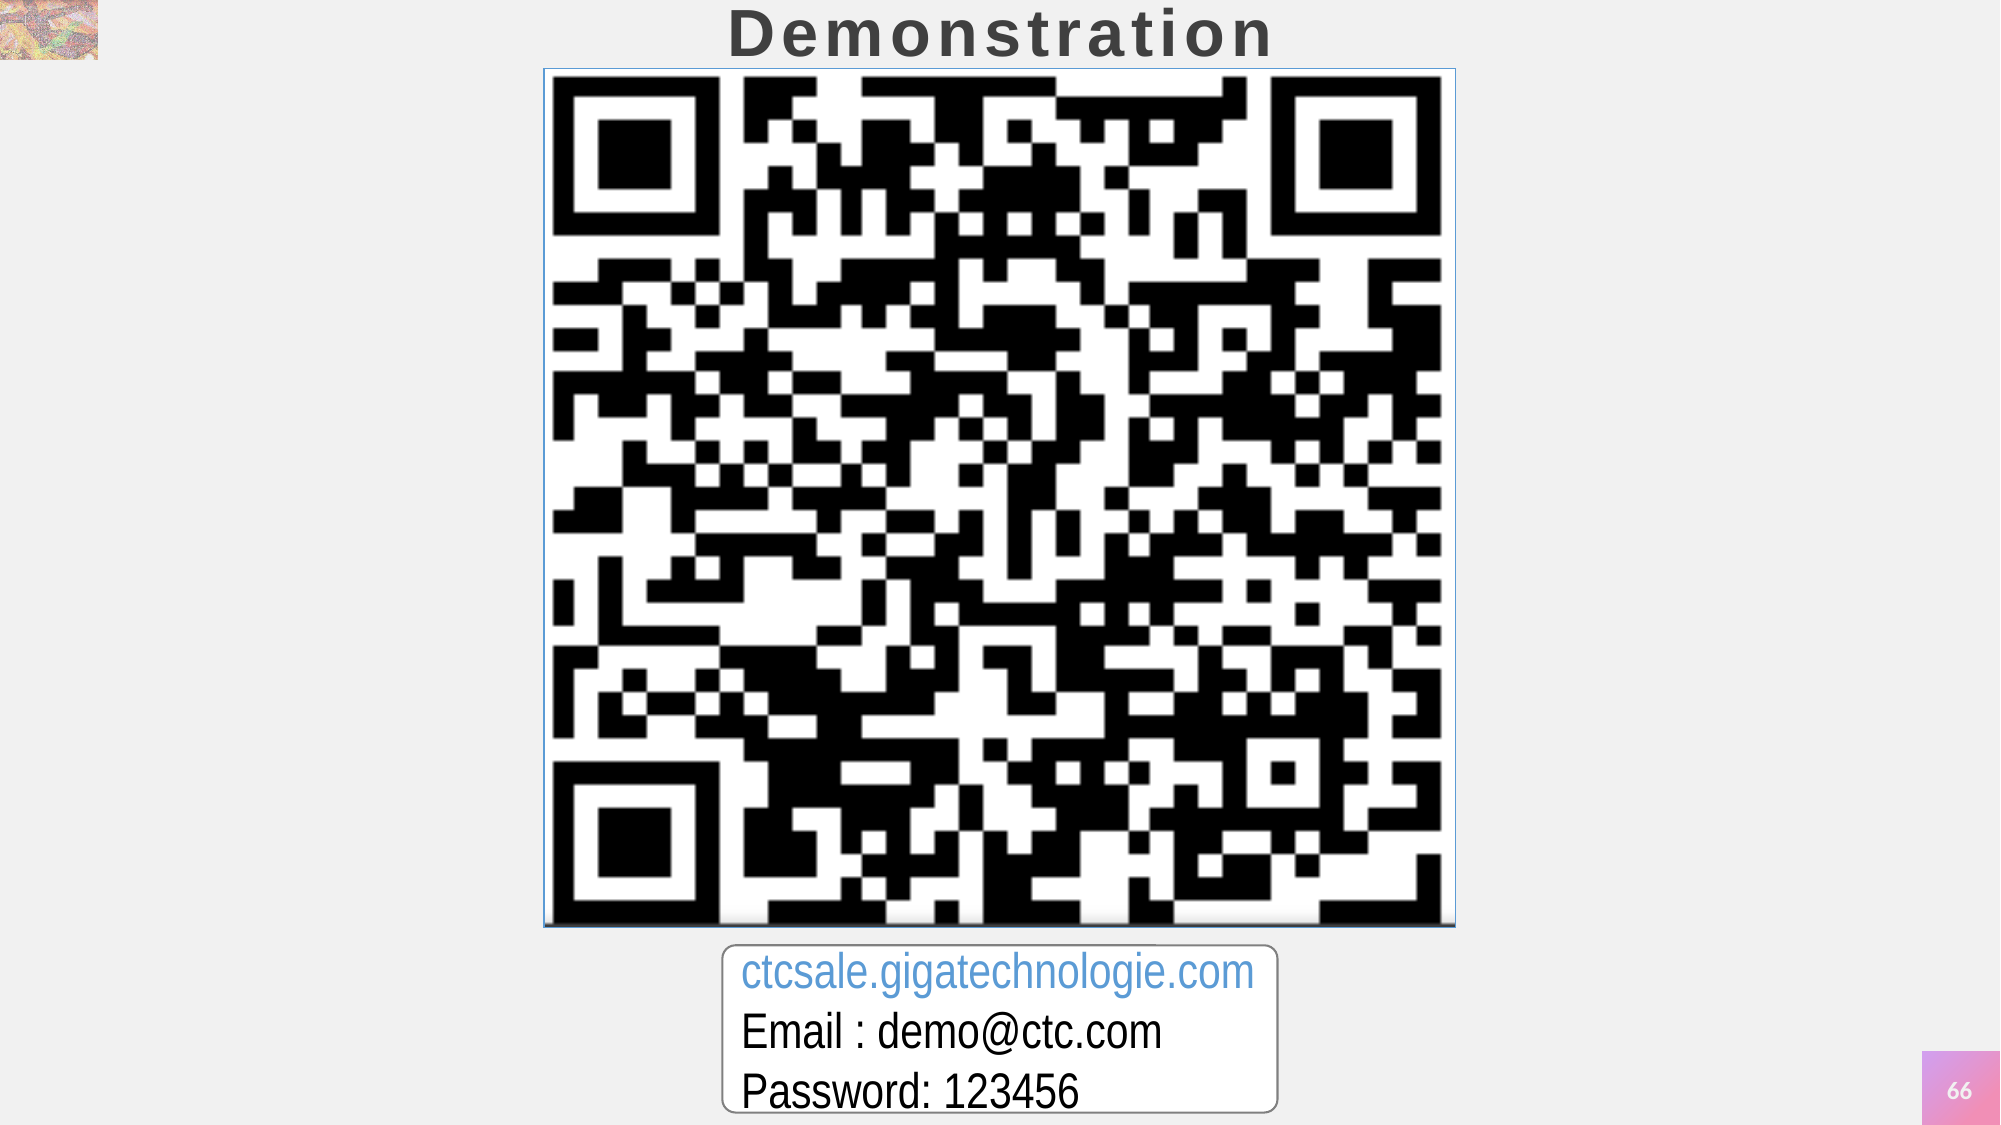

Demonstration

ctcsale.gigatechnologie.com
Email : demo@ctc.com
Password: 123456
66